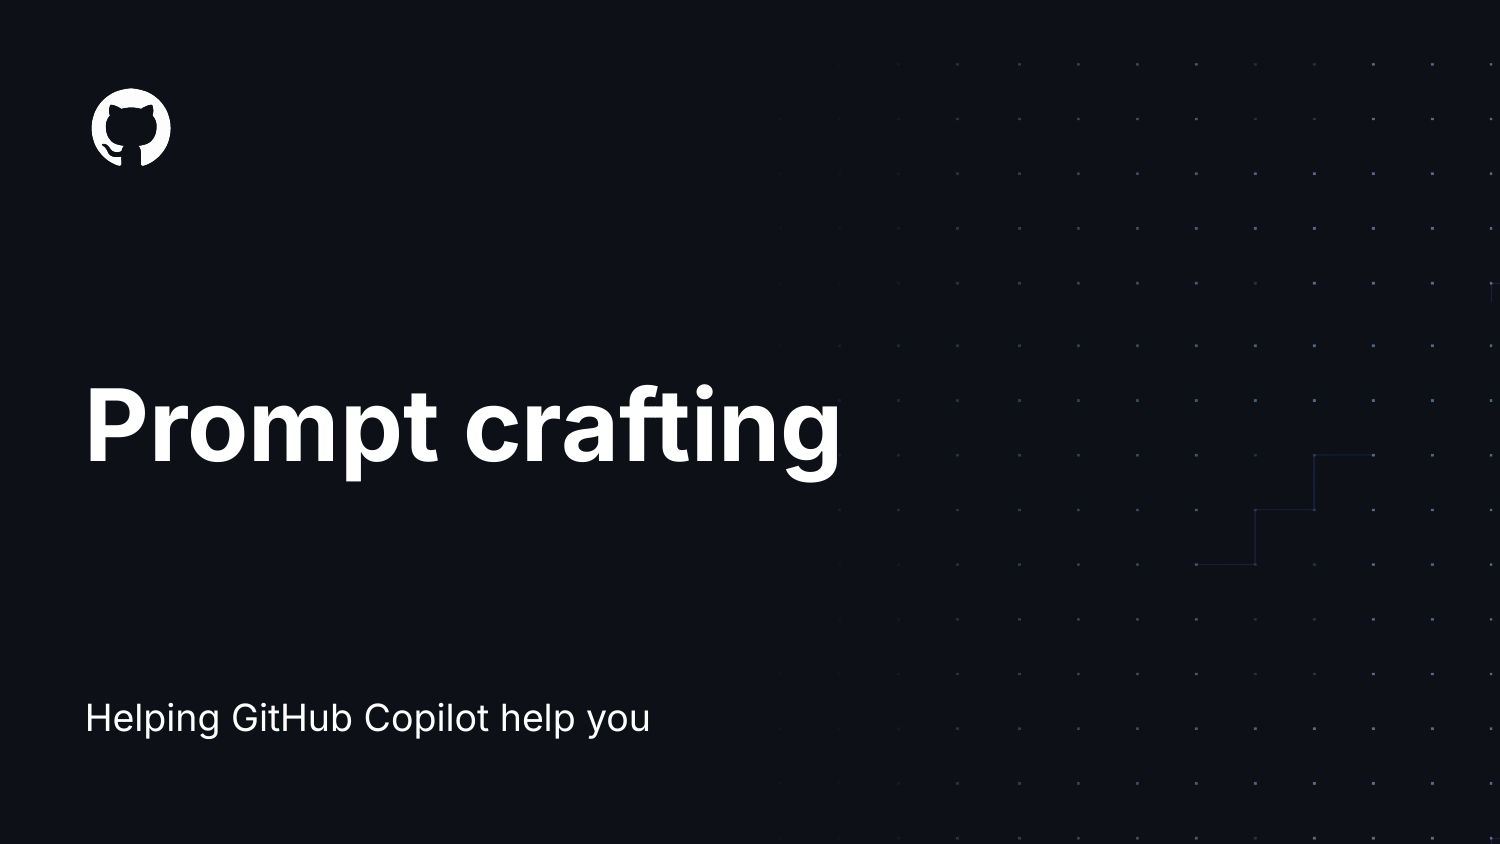

# Prompt crafting
Helping GitHub Copilot help you